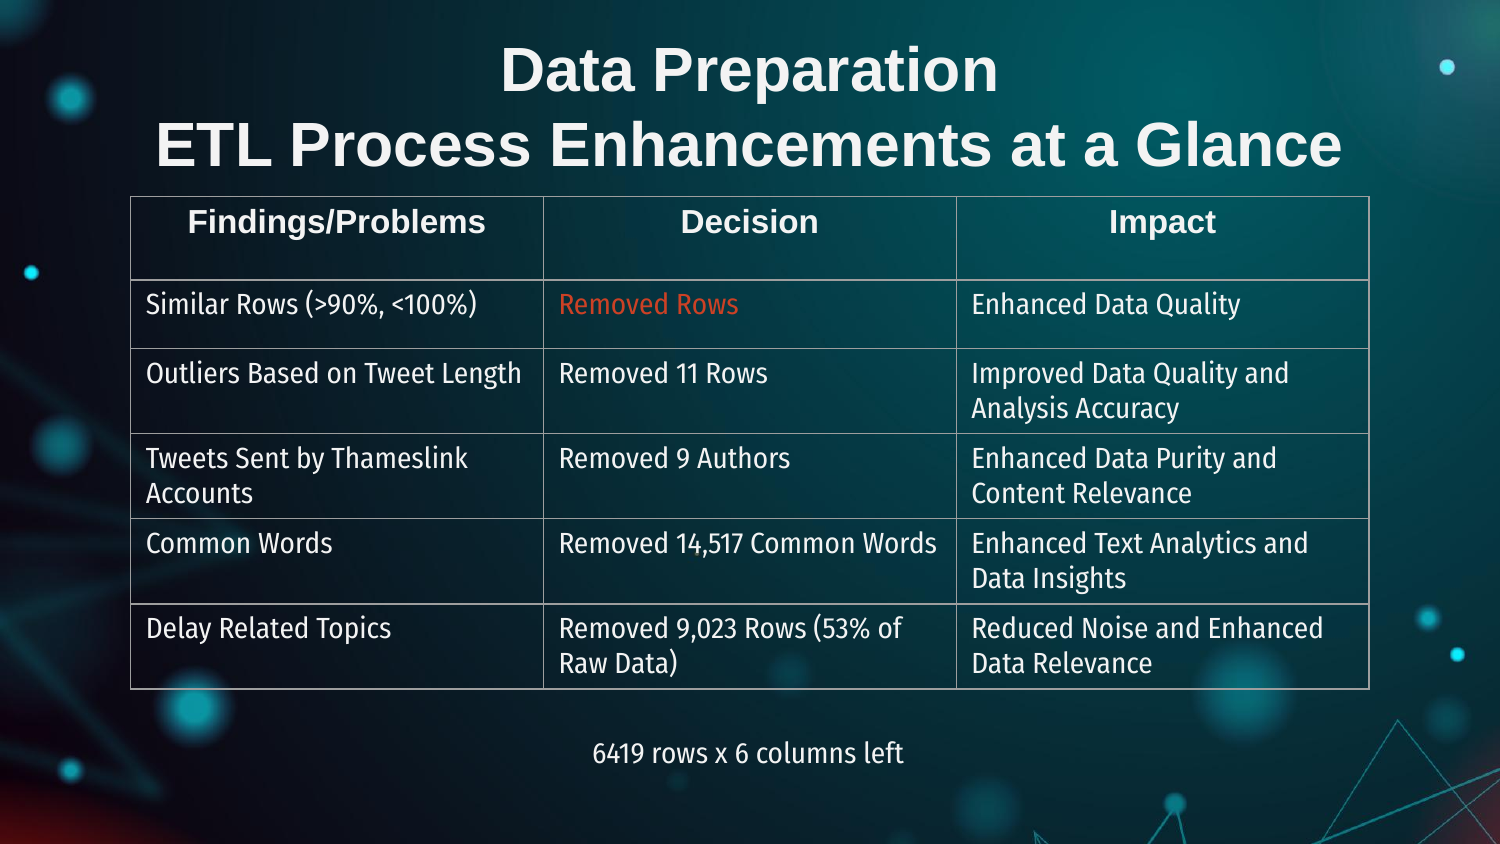

# Data Preparation ETL Process Enhancements at a Glance
| Findings/Problems | Decision | Impact |
| --- | --- | --- |
| Similar Rows (>90%, <100%) | Removed Rows | Enhanced Data Quality |
| Outliers Based on Tweet Length | Removed 11 Rows | Improved Data Quality and Analysis Accuracy |
| Tweets Sent by Thameslink Accounts | Removed 9 Authors | Enhanced Data Purity and Content Relevance |
| Common Words | Removed 14,517 Common Words | Enhanced Text Analytics and Data Insights |
| Delay Related Topics | Removed 9,023 Rows (53% of Raw Data) | Reduced Noise and Enhanced Data Relevance |
6419 rows x 6 columns left